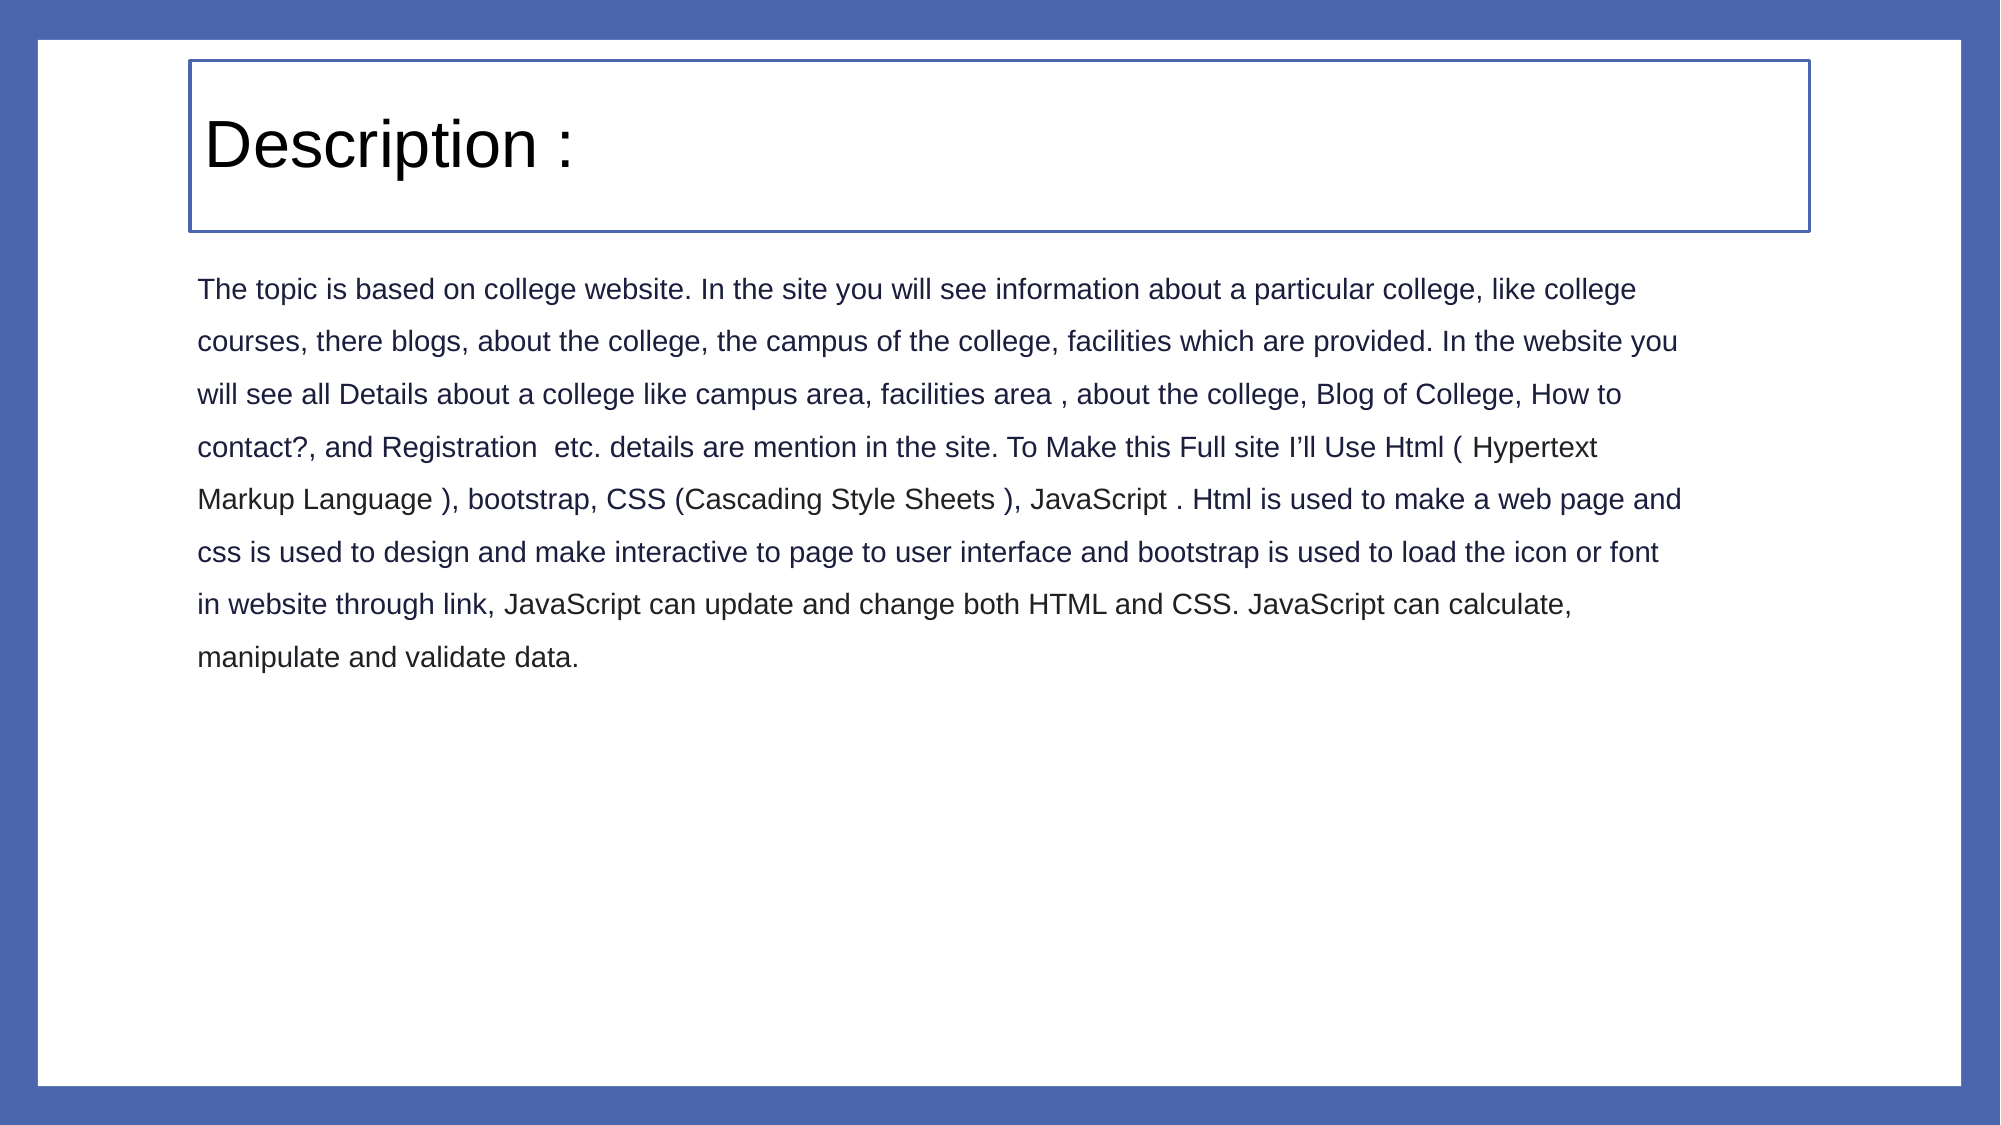

# Description :
The topic is based on college website. In the site you will see information about a particular college, like college courses, there blogs, about the college, the campus of the college, facilities which are provided. In the website you will see all Details about a college like campus area, facilities area , about the college, Blog of College, How to contact?, and Registration  etc. details are mention in the site. To Make this Full site I’ll Use Html ( Hypertext Markup Language ), bootstrap, CSS (Cascading Style Sheets ), JavaScript . Html is used to make a web page and css is used to design and make interactive to page to user interface and bootstrap is used to load the icon or font in website through link, JavaScript can update and change both HTML and CSS. JavaScript can calculate, manipulate and validate data.